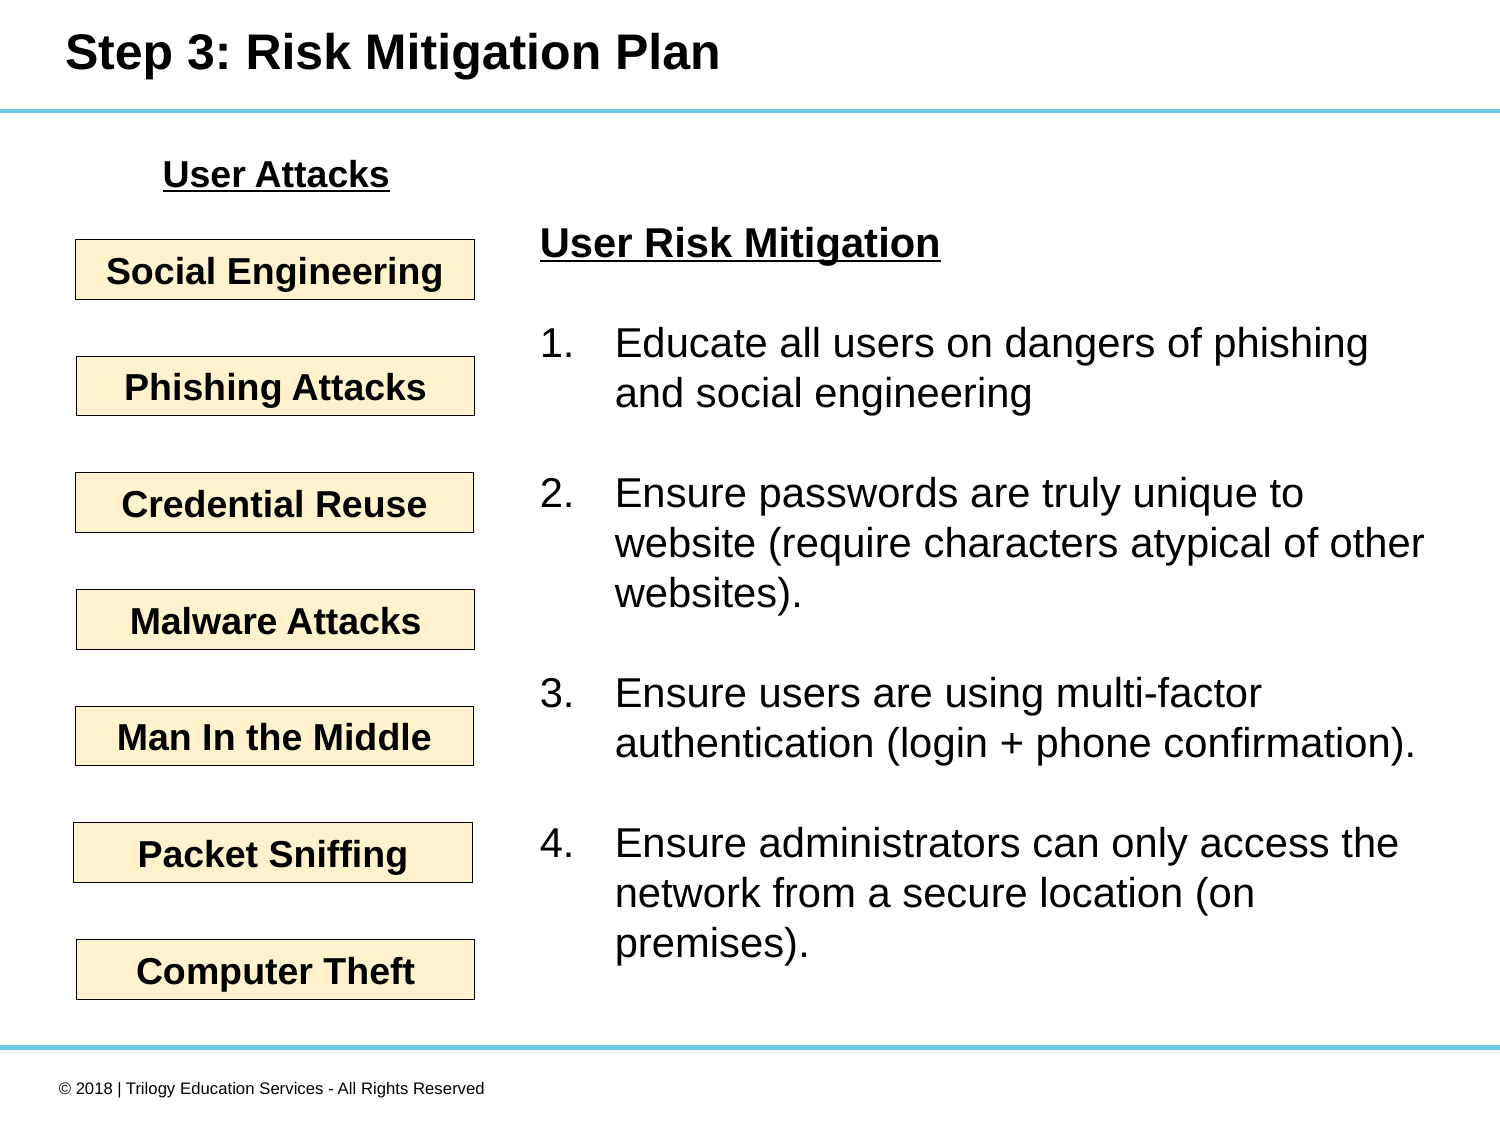

# Step 3: Risk Mitigation Plan
User Attacks
User Risk Mitigation

Educate all users on dangers of phishing and social engineering

Ensure passwords are truly unique to website (require characters atypical of other websites).

Ensure users are using multi-factor authentication (login + phone confirmation).

Ensure administrators can only access the network from a secure location (on premises).

Social Engineering
Phishing Attacks
Credential Reuse
Malware Attacks
Man In the Middle
Packet Sniffing
Computer Theft